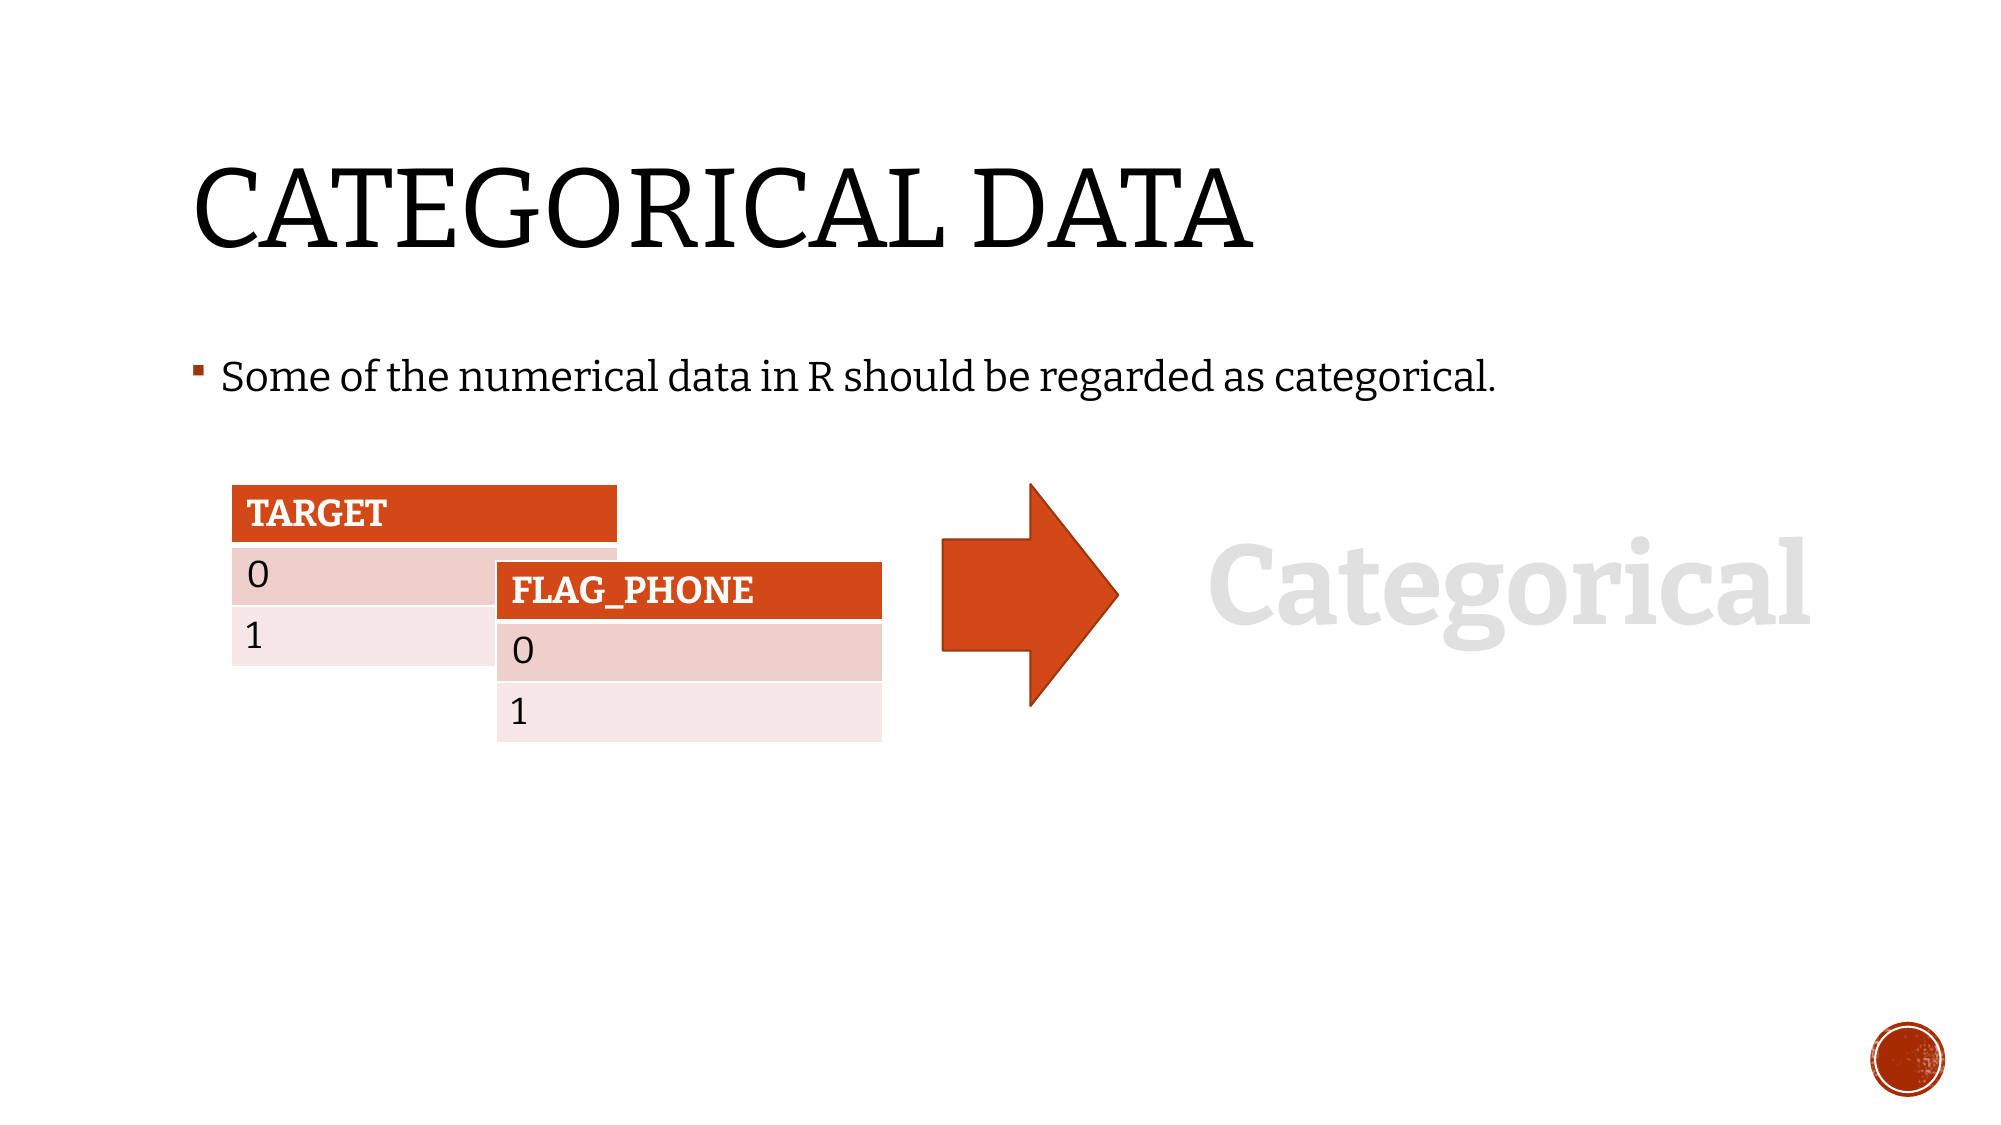

# Categorical Data
Some of the numerical data in R should be regarded as categorical.
| TARGET |
| --- |
| 0 |
| 1 |

Categorical
| FLAG\_PHONE |
| --- |
| 0 |
| 1 |